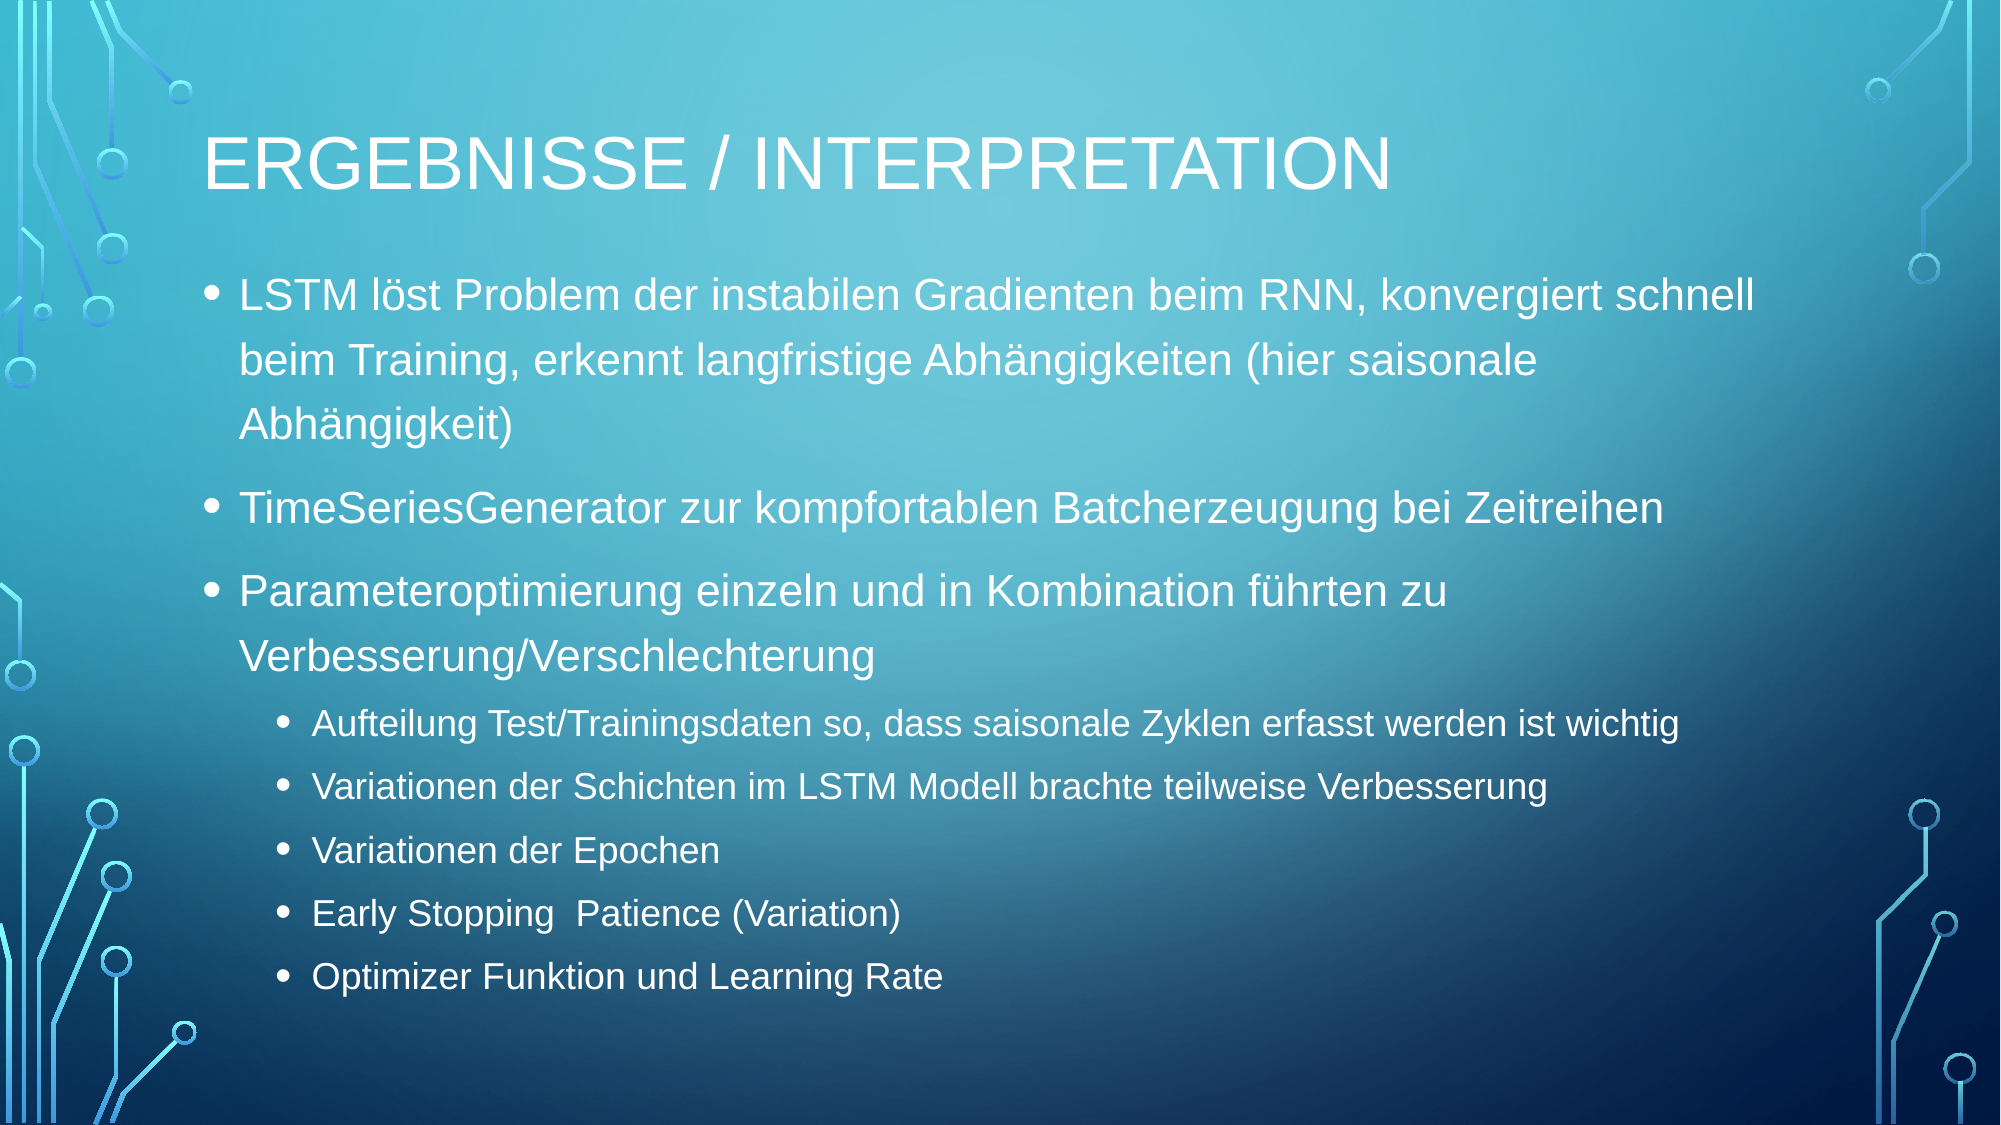

# Ergebnisse / Interpretation
LSTM löst Problem der instabilen Gradienten beim RNN, konvergiert schnell beim Training, erkennt langfristige Abhängigkeiten (hier saisonale Abhängigkeit)
TimeSeriesGenerator zur kompfortablen Batcherzeugung bei Zeitreihen
Parameteroptimierung einzeln und in Kombination führten zu Verbesserung/Verschlechterung
Aufteilung Test/Trainingsdaten so, dass saisonale Zyklen erfasst werden ist wichtig
Variationen der Schichten im LSTM Modell brachte teilweise Verbesserung
Variationen der Epochen
Early Stopping  Patience (Variation)
Optimizer Funktion und Learning Rate